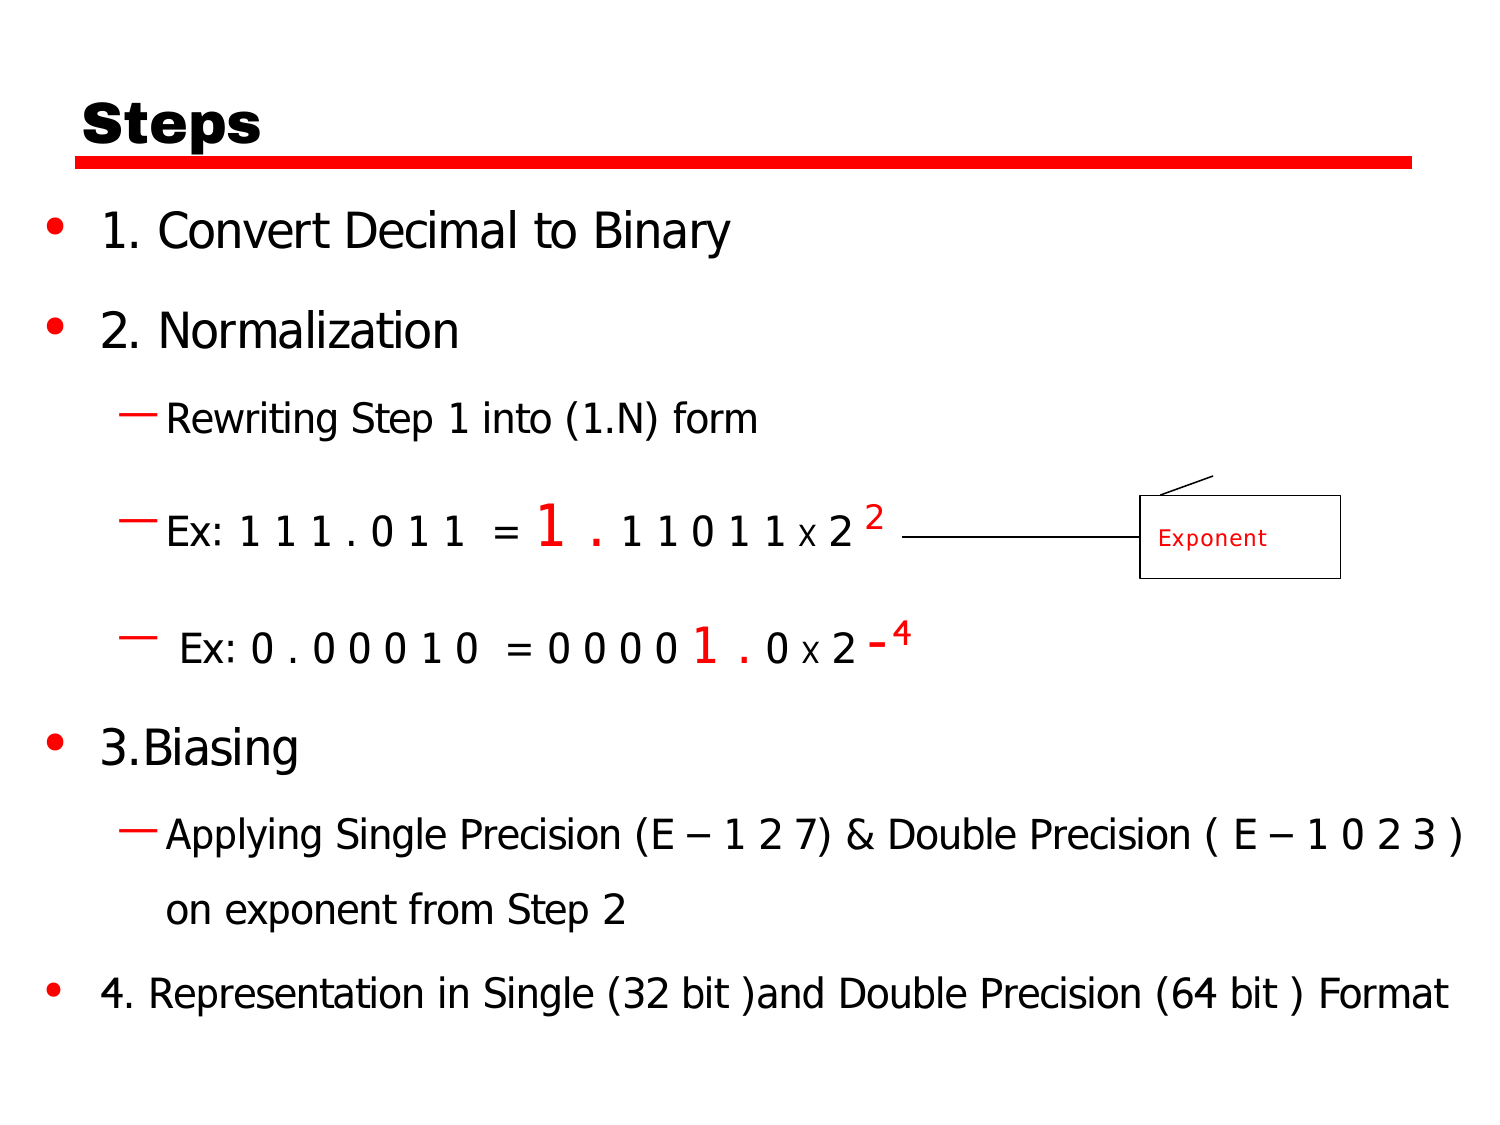

# Steps
1. Convert Decimal to Binary
2. Normalization
Rewriting Step 1 into (1.N) form
Ex: 1 1 1 . 0 1 1  = 1 . 1 1 0 1 1 X 2 2                Exponent
 Ex: 0 . 0 0 0 1 0  = 0 0 0 0 1 . 0 X 2 -4
3.Biasing
Applying Single Precision (E – 1 2 7) & Double Precision ( E – 1 0 2 3 ) on exponent from Step 2
4. Representation in Single (32 bit )and Double Precision (64 bit ) Format